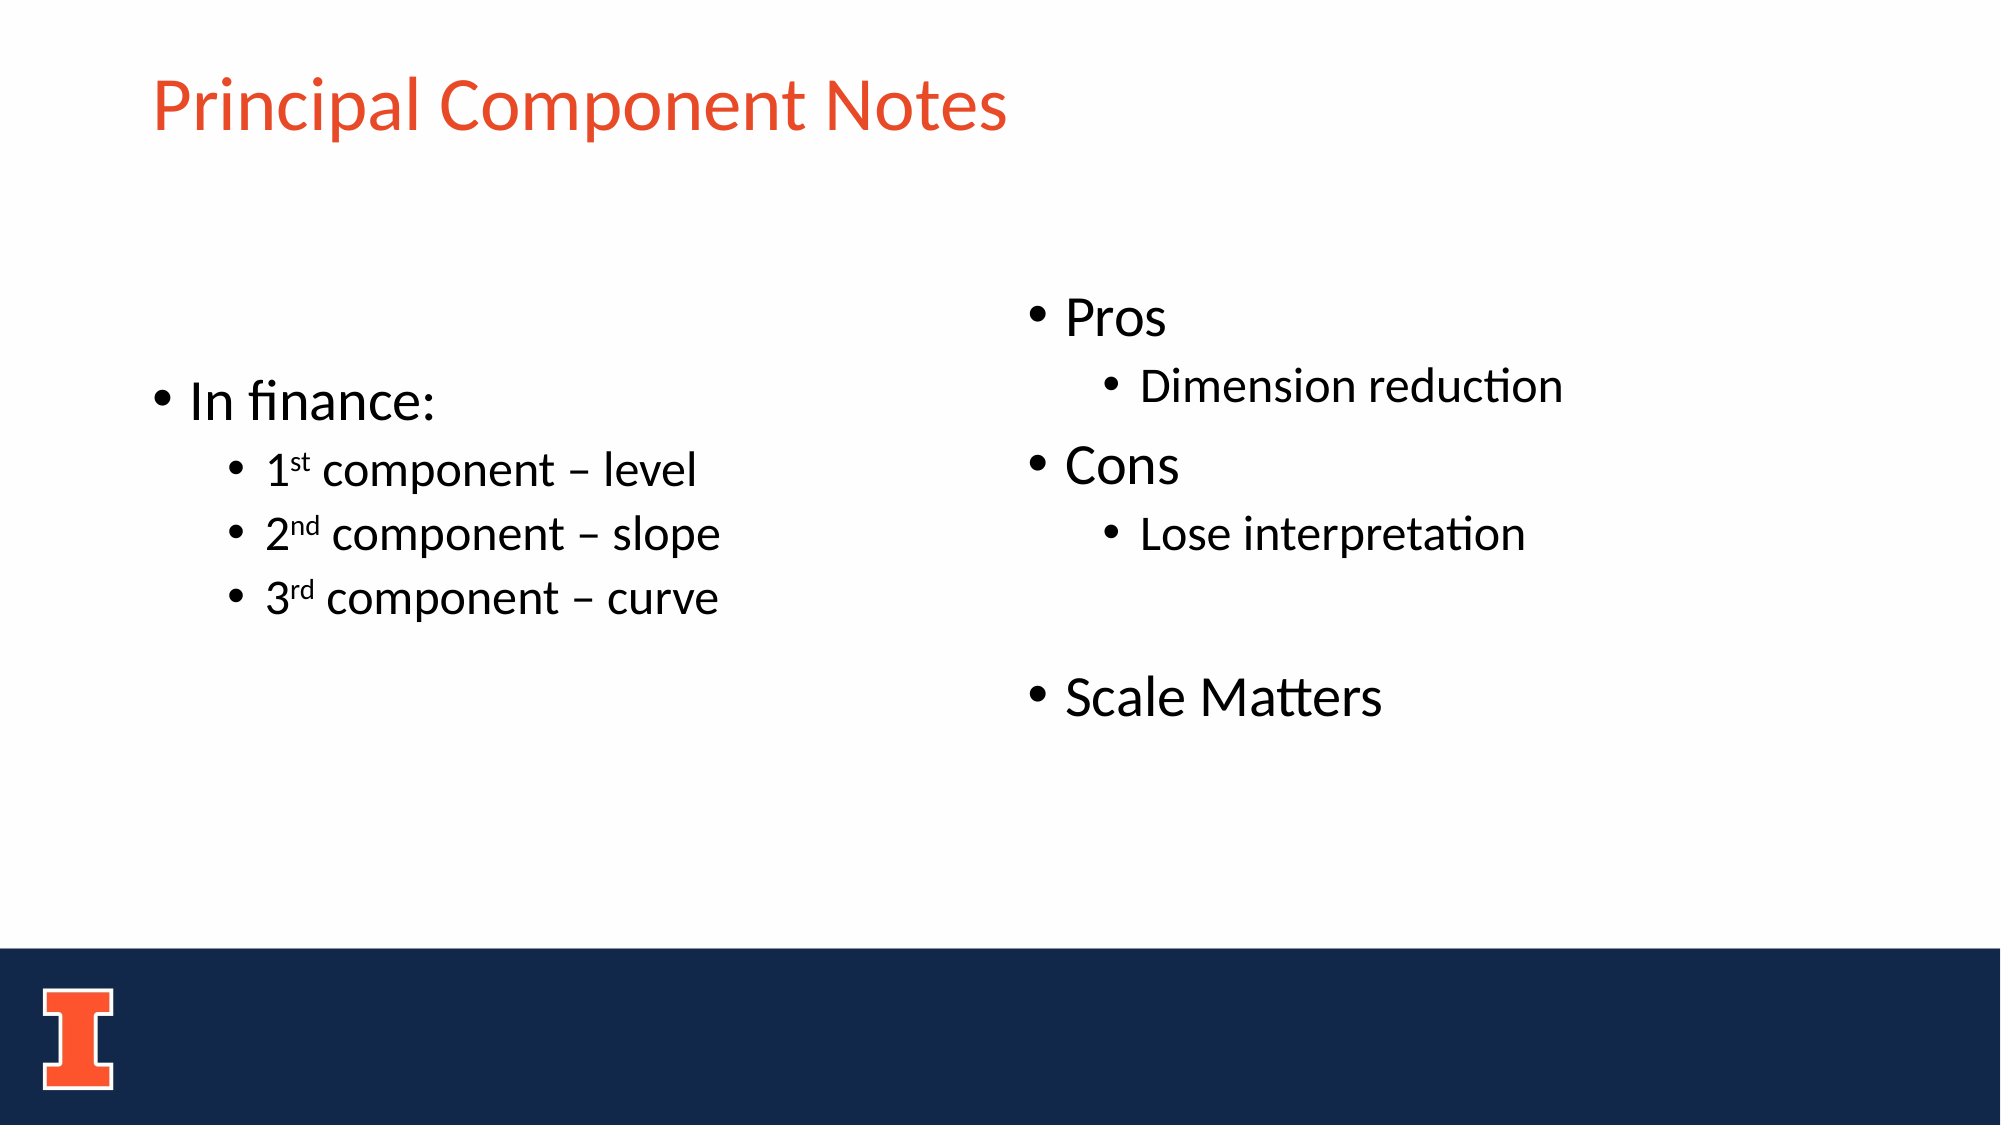

# Principal Component Notes

In finance:
1st component – level
2nd component – slope
3rd component – curve

Pros
Dimension reduction
Cons
Lose interpretation

Scale Matters